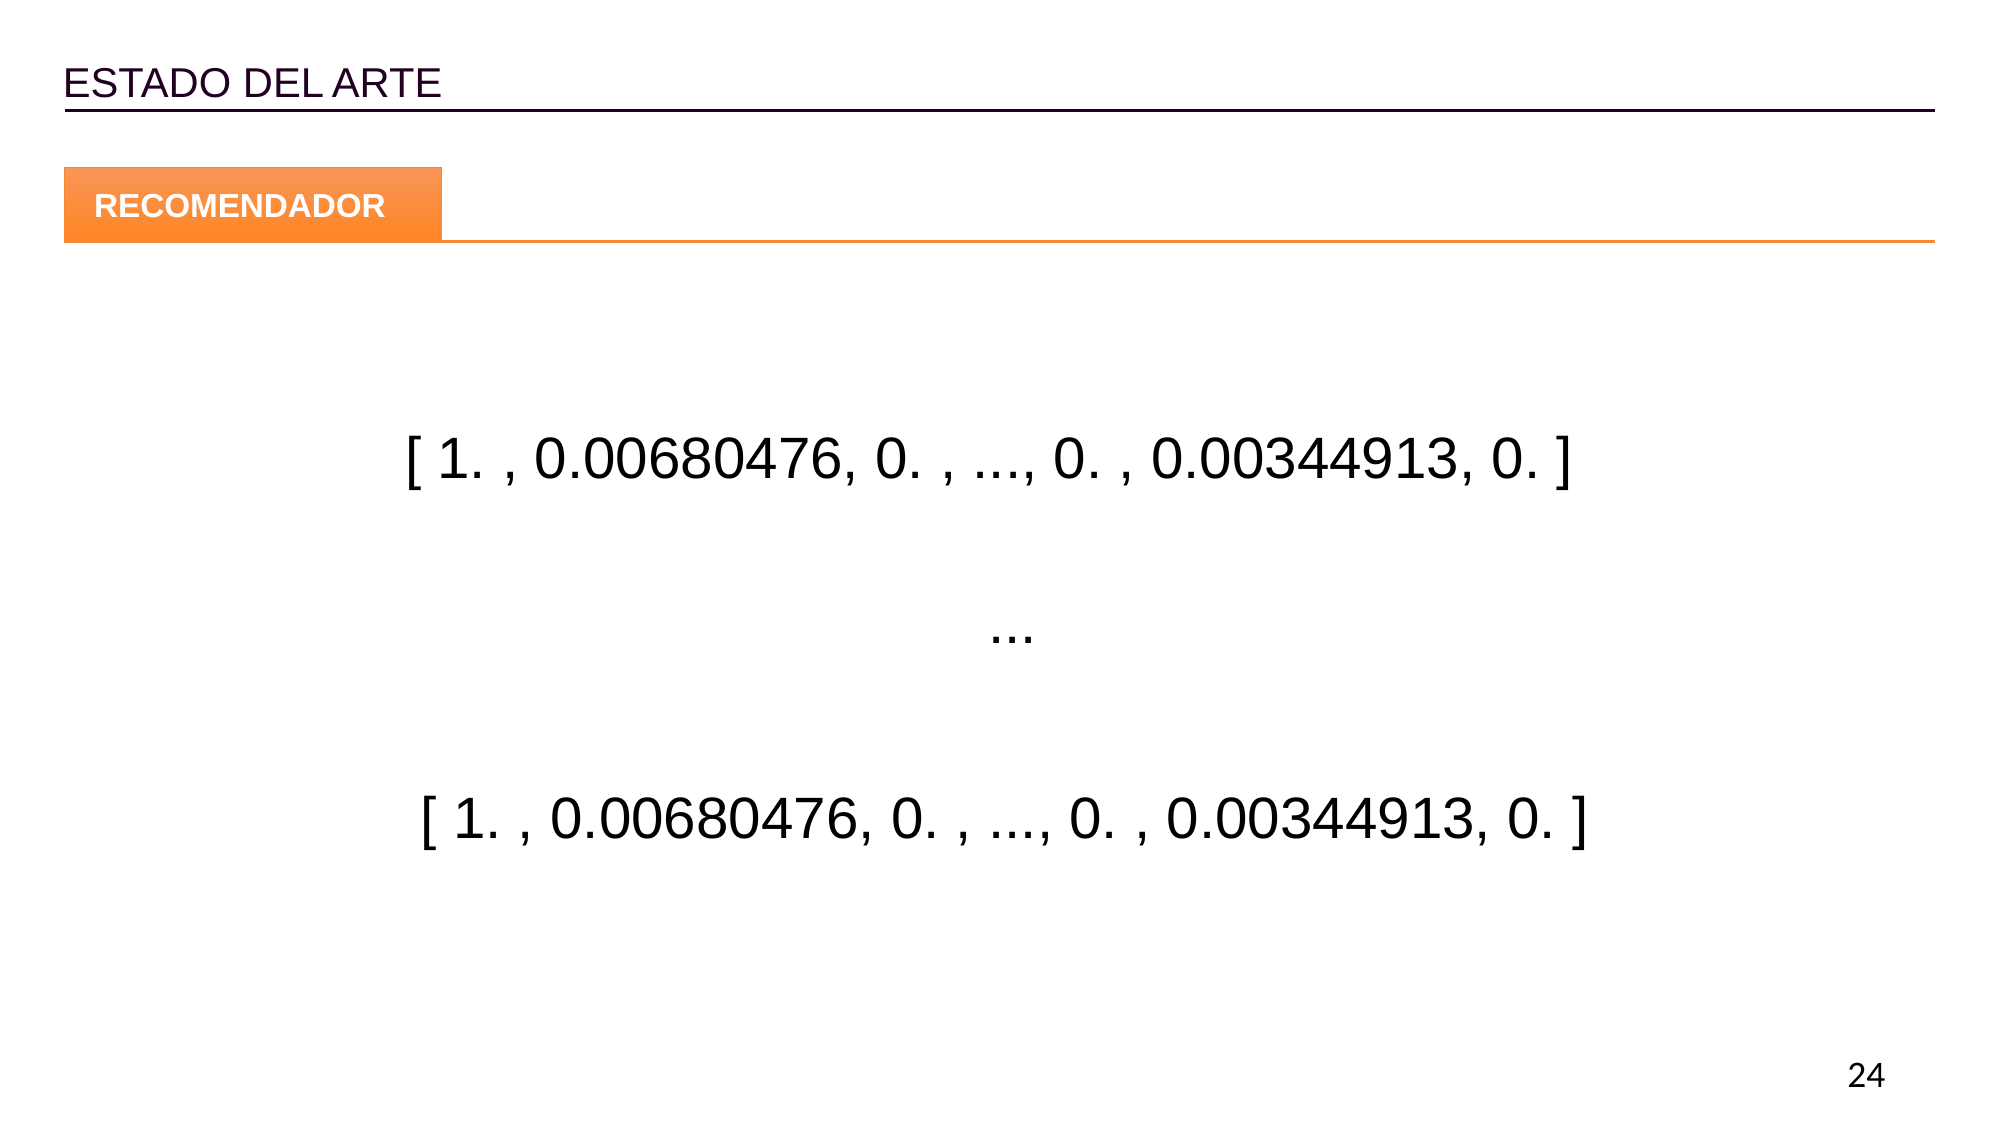

ESTADO DEL ARTE

RECOMENDADOR
[ 1. , 0.00680476, 0. , ..., 0. , 0.00344913, 0. ]
...
[ 1. , 0.00680476, 0. , ..., 0. , 0.00344913, 0. ]
24